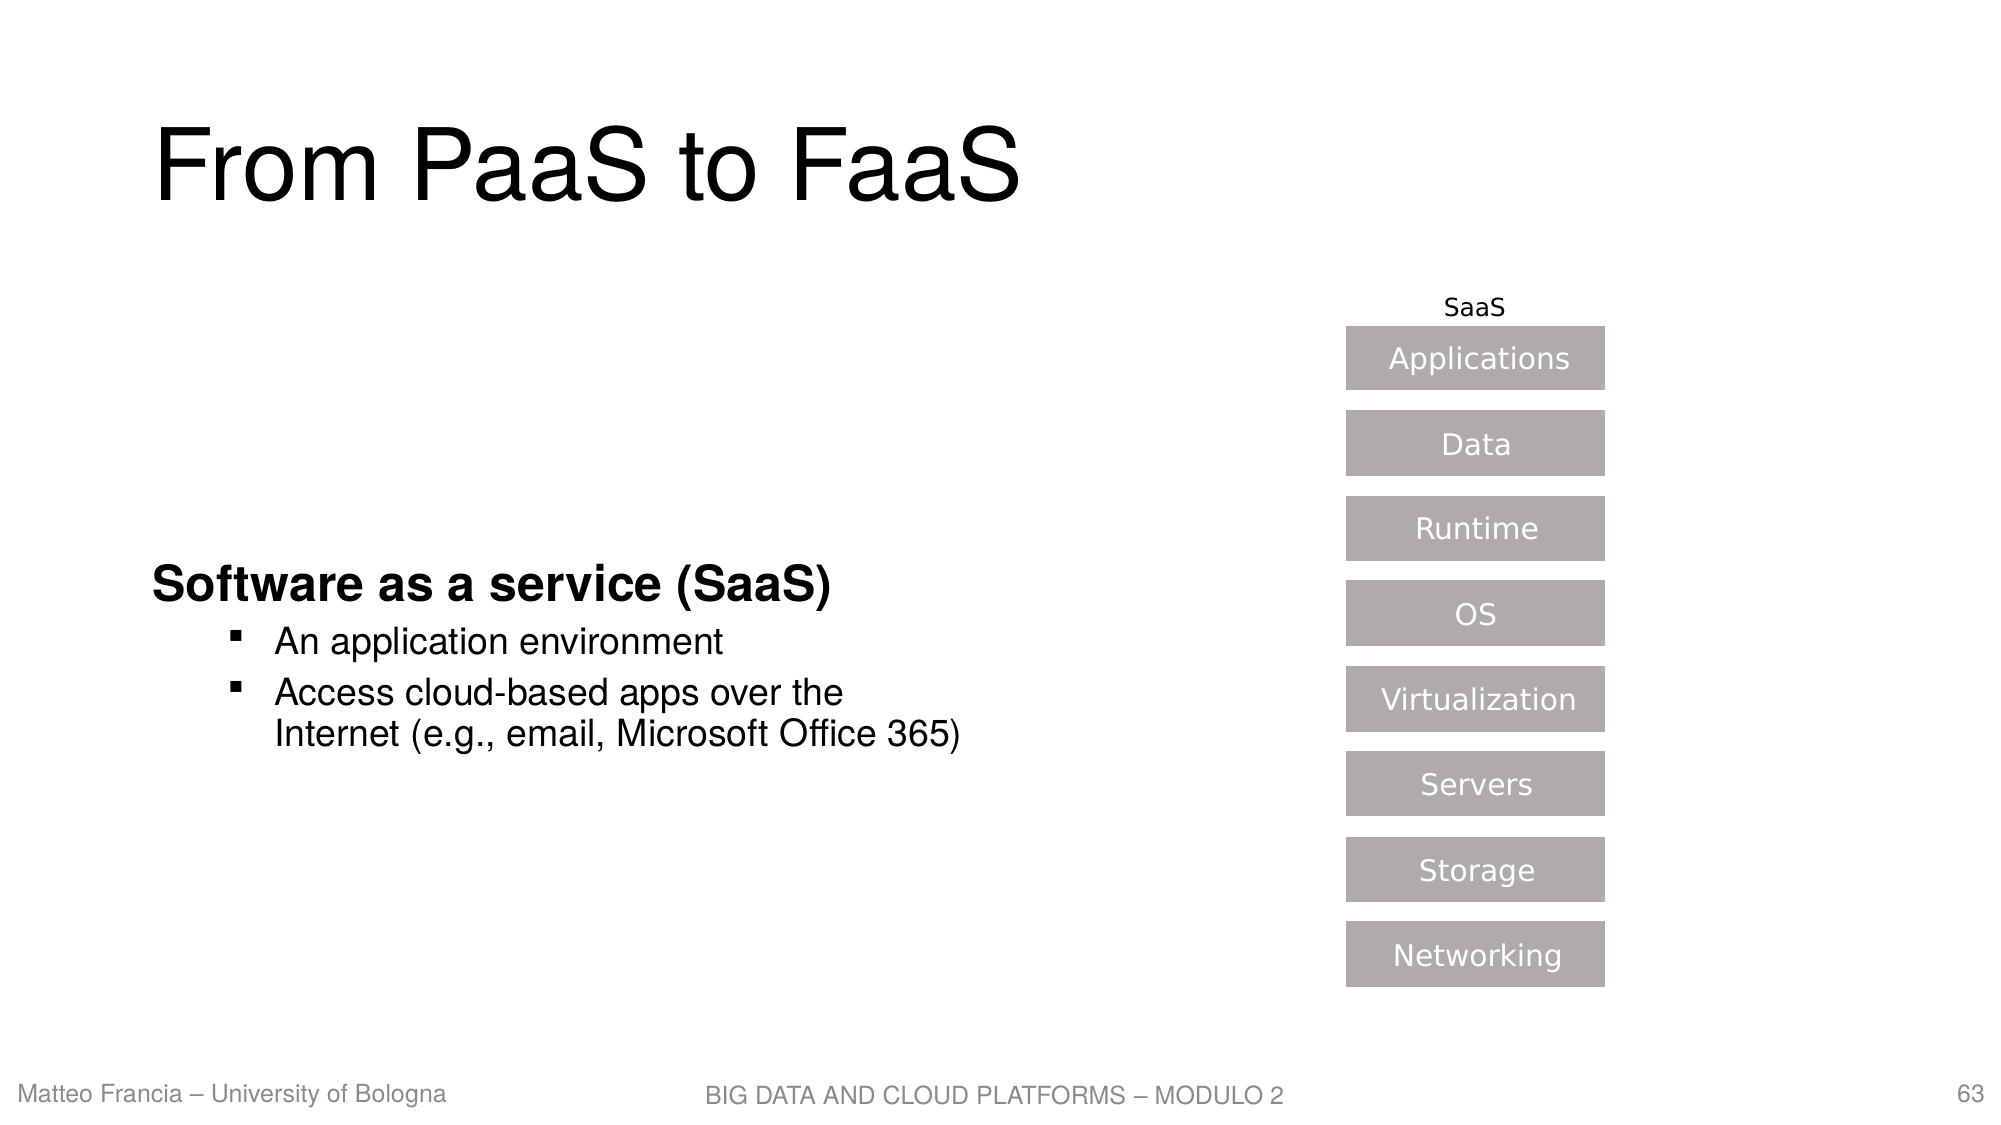

# From PaaS to FaaS
SaaS

Applications

Data

Runtime

OS

Virtualization

Servers

Storage

Networking
Software as a service (SaaS)
An application environment
Access cloud-based apps over the Internet (e.g., email, Microsoft Office 365)

63
Matteo Francia – University of Bologna